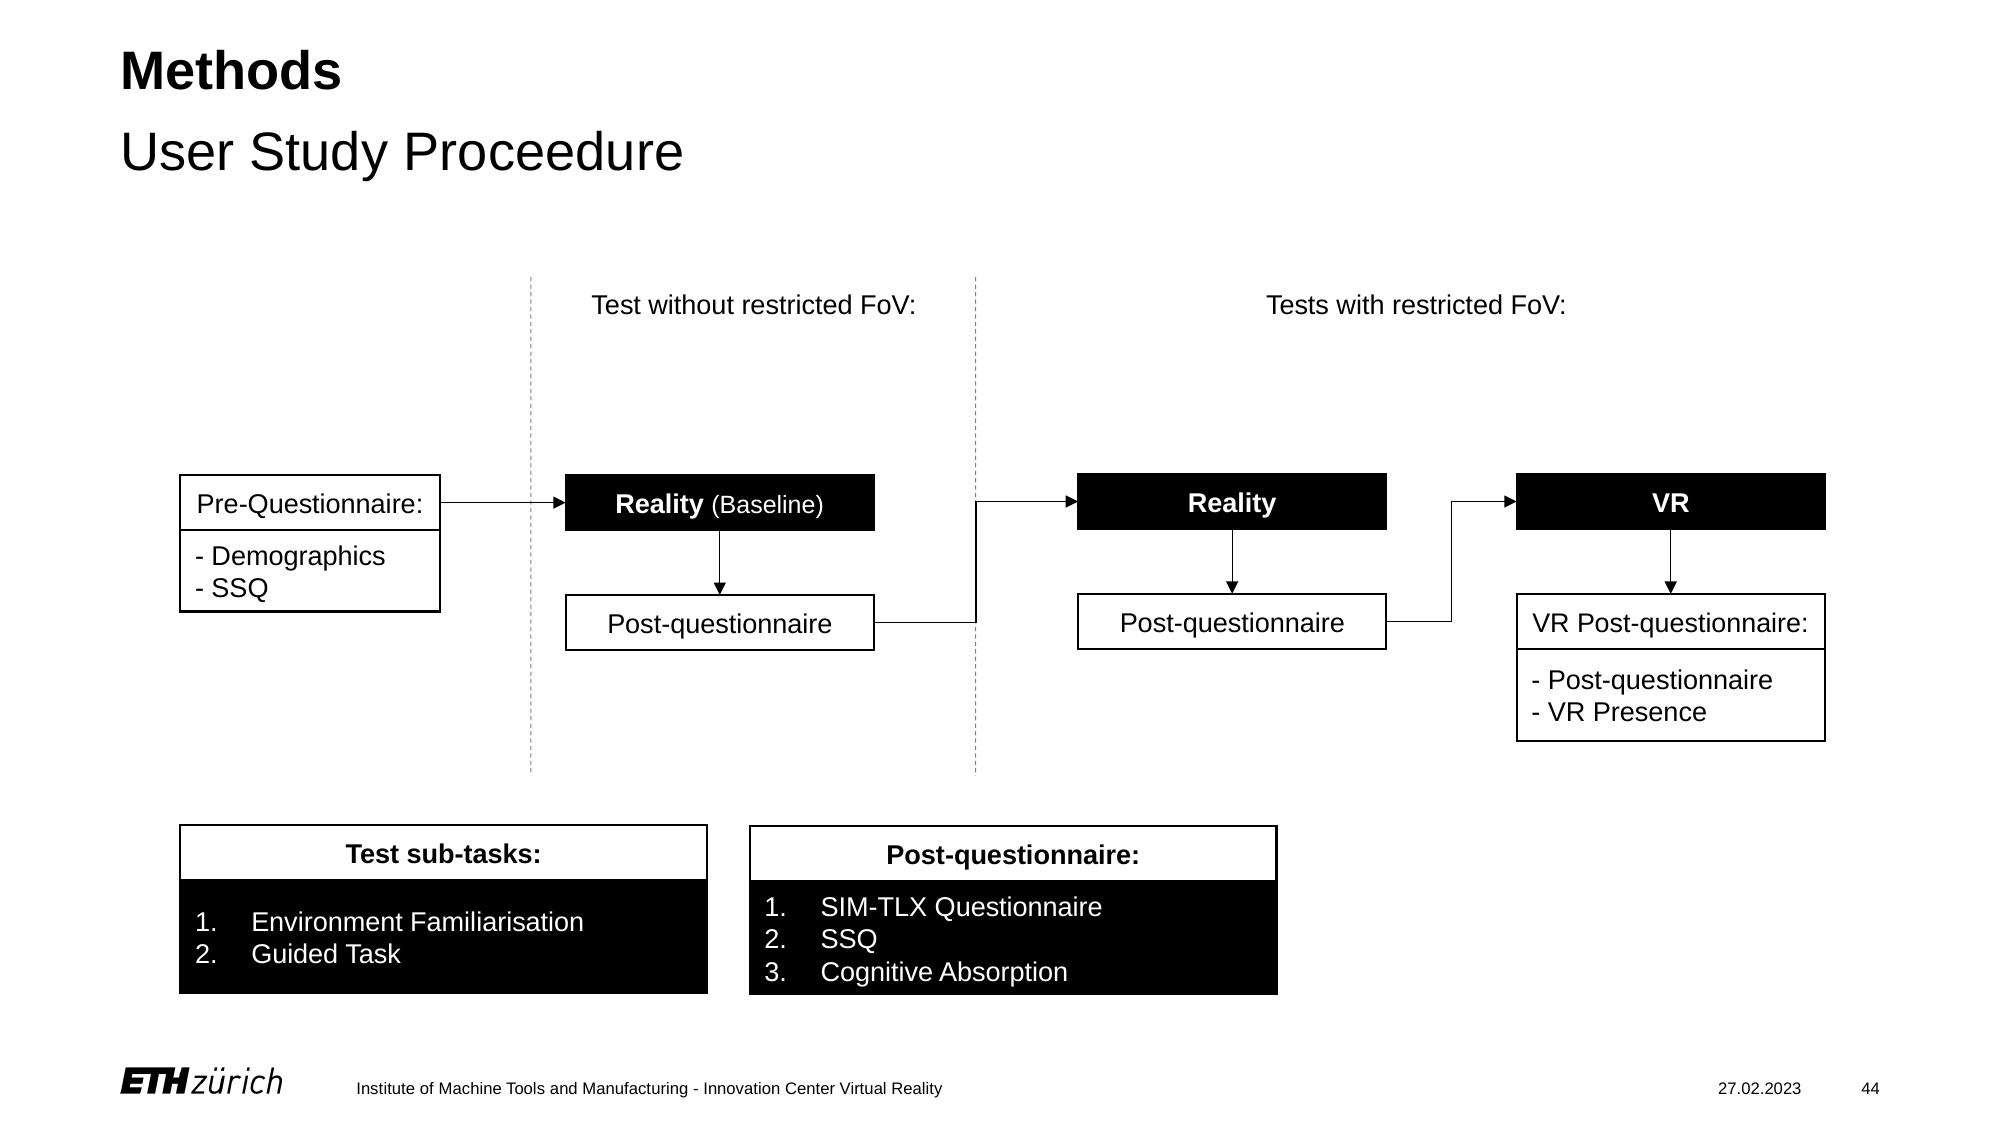

# Methods User Study Proceedure
Tests with restricted FoV:
Test without restricted FoV:
VR
Reality
Pre-Questionnaire:
Reality (Baseline)
- Demographics
- SSQ
VR Post-questionnaire:
Post-questionnaire
Post-questionnaire
- Post-questionnaire
- VR Presence
Test sub-tasks:
Post-questionnaire:
Environment Familiarisation
Guided Task
SIM-TLX Questionnaire
SSQ
Cognitive Absorption
Institute of Machine Tools and Manufacturing - Innovation Center Virtual Reality
27.02.2023
44